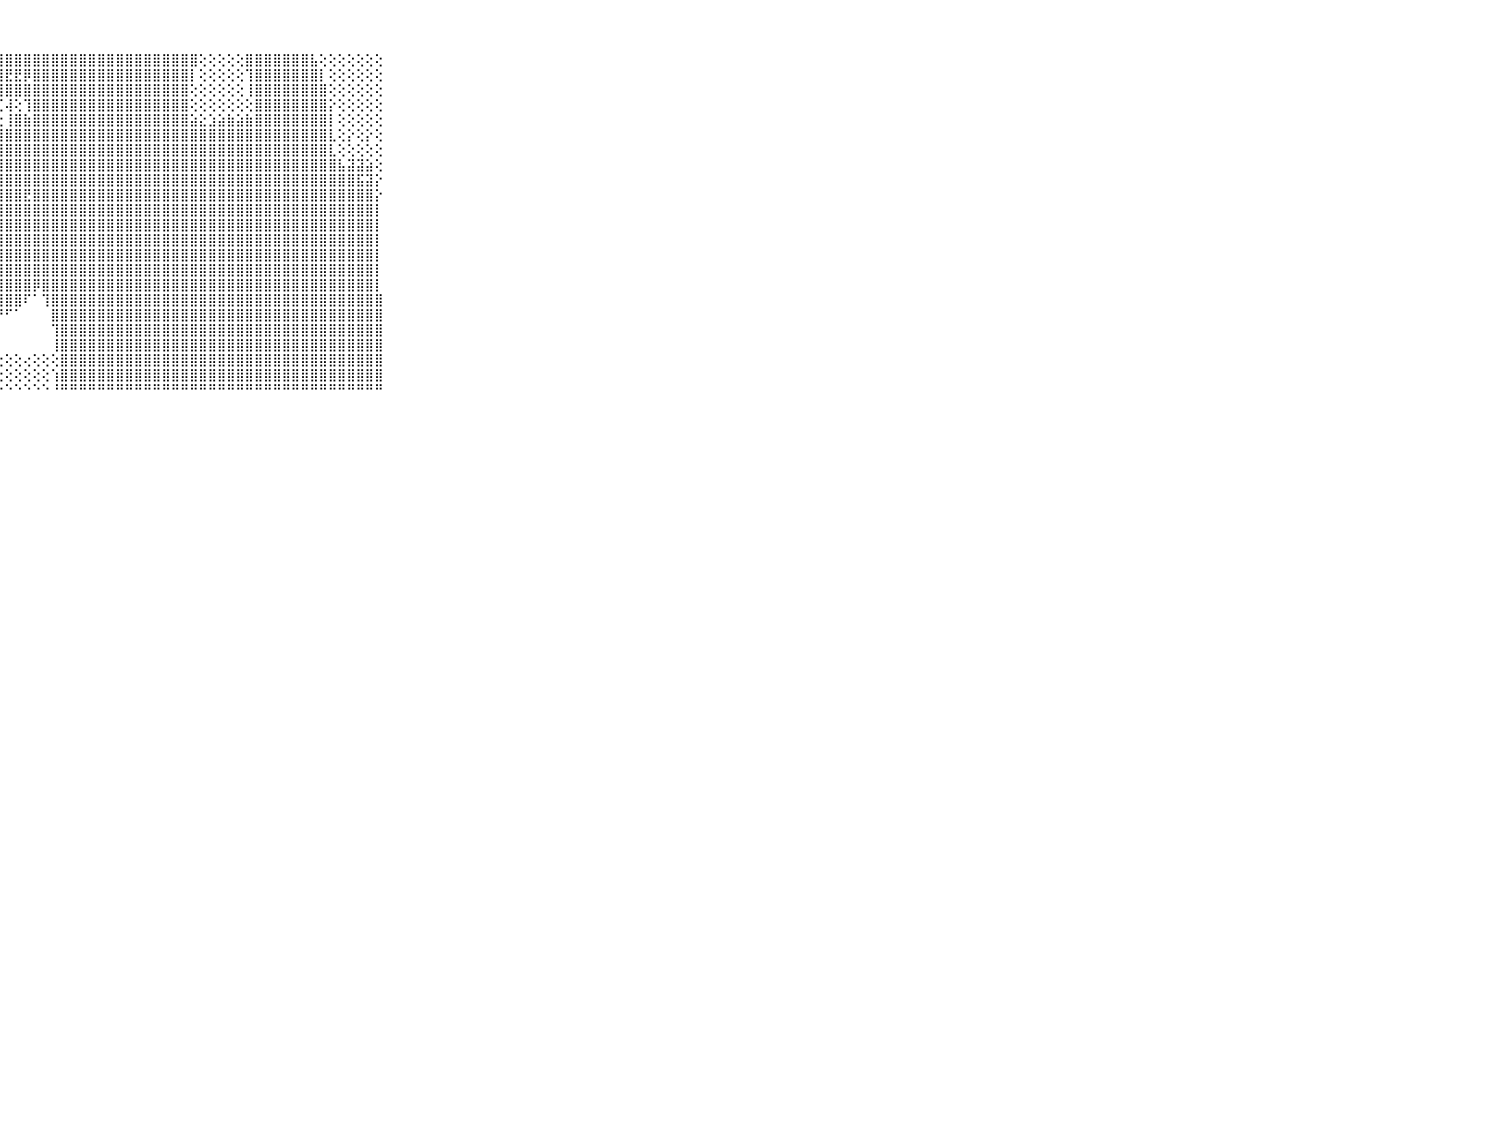

⠀⠀⠀⠀⠀⠀⠀⠀⠀⠀⠀⣿⣿⣿⣿⣿⣿⣿⣿⣿⣿⡿⢿⢿⢿⢟⢿⣿⣿⣿⣿⣿⣿⣿⣿⣿⣿⣿⣿⣿⣿⣿⣿⣿⣿⣿⣿⣿⣿⢕⢕⢕⢕⢕⣿⣿⣿⣿⣿⣿⣿⣧⢕⢕⢕⢕⢕⢕⢕⠀⠀⠀⠀⠀⠀⠀⠀⠀⠀⠀⠀
⠀⠀⠀⠀⠀⠀⠀⠀⠀⠀⠀⣿⣿⣿⣿⣿⣿⣿⡿⢏⢕⢕⢕⢱⣵⢇⣸⣿⣟⣟⡿⣿⣿⣿⣿⣿⣿⣿⣿⣿⣿⣿⣿⣿⣿⣿⣿⣿⡇⢕⢕⢕⢕⢕⢹⣿⣿⣿⣿⣿⣿⣿⡇⢕⢕⢕⢕⢕⢕⠀⠀⠀⠀⠀⠀⠀⠀⠀⠀⠀⠀
⠀⠀⠀⠀⠀⠀⠀⠀⠀⠀⠀⣿⣿⣿⣿⣿⢟⢝⢕⢕⢕⢕⣼⣿⣇⣱⣿⣿⣿⣿⣿⣿⣿⣿⣿⣿⣿⣿⣿⣿⣿⣿⣿⣿⣿⣿⣿⣿⢕⢕⢕⢕⢕⢕⢸⣿⣿⣿⣿⣿⣿⣿⣿⢕⢕⢕⢕⢕⢕⠀⠀⠀⠀⠀⠀⠀⠀⠀⠀⠀⠀
⠀⠀⠀⠀⠀⠀⠀⠀⠀⠀⠀⣿⣿⣿⡿⢏⣕⢕⢕⣕⢕⢱⣾⣿⡿⢟⠏⢏⢼⢕⢹⣿⣿⣿⣿⣿⣿⣿⣿⣿⣿⣿⣿⣿⣿⣿⣿⣿⢕⢕⢕⢕⢕⢕⢕⣿⣿⣿⣿⣿⣿⣿⣿⡕⢕⢕⢕⢕⢕⠀⠀⠀⠀⠀⠀⠀⠀⠀⠀⠀⠀
⠀⠀⠀⠀⠀⠀⠀⠀⠀⠀⠀⣿⣿⣿⣇⢸⣿⣕⣕⢻⢕⢜⢑⢕⢁⢄⢄⢕⢸⣿⣷⣿⣿⣿⣿⣿⣿⣿⣿⣿⣿⣿⣿⣿⣿⣿⣿⣿⣵⣕⣱⣵⣷⣵⣷⣿⣿⣿⣿⣿⣿⣿⣿⡇⢕⢕⢕⢕⢕⠀⠀⠀⠀⠀⠀⠀⠀⠀⠀⠀⠀
⠀⠀⠀⠀⠀⠀⠀⠀⠀⠀⠀⣿⣿⣿⣿⢜⢿⣿⣿⣿⣷⣷⣿⣷⣷⣷⣷⣿⣿⣿⣿⣿⣿⣿⣿⣿⣿⣿⣿⣿⣿⣿⣿⣿⣿⣿⣿⣿⣿⣿⣿⣿⣿⣿⣿⣿⣿⣿⣿⣿⣿⣿⣿⣇⢕⡕⢕⡕⢕⠀⠀⠀⠀⠀⠀⠀⠀⠀⠀⠀⠀
⠀⠀⠀⠀⠀⠀⠀⠀⠀⠀⠀⣿⣿⣿⣿⢕⣾⣼⣿⣿⣿⣿⣿⣿⣿⣿⣿⣿⣿⣿⣿⣿⣿⣿⣿⣿⣿⣿⣿⣿⣿⣿⣿⣿⣿⣿⣿⣿⣿⣿⣿⣿⣿⣿⣿⣿⣿⣿⣿⣿⣿⣿⣿⣇⢕⢕⢕⢕⢕⠀⠀⠀⠀⠀⠀⠀⠀⠀⠀⠀⠀
⠀⠀⠀⠀⠀⠀⠀⠀⠀⠀⠀⣿⣿⣿⣿⢕⢜⣿⣿⣿⣿⣿⣿⣿⣿⣿⣿⣿⣿⣿⣿⣿⣿⣿⣿⣿⣿⣿⣿⣿⣿⣿⣿⣿⣿⣿⣿⣿⣿⣿⣿⣿⣿⣿⣿⣿⣿⣿⣿⣿⣿⣿⣿⣿⣧⣽⣽⣵⢕⠀⠀⠀⠀⠀⠀⠀⠀⠀⠀⠀⠀
⠀⠀⠀⠀⠀⠀⠀⠀⠀⠀⠀⣿⣿⣿⣿⡇⢕⢿⣿⣿⣿⣿⣿⣿⣿⣿⣿⣿⣿⣿⣿⣿⣿⣿⣿⣿⣿⣿⣿⣿⣿⣿⣿⣿⣿⣿⣿⣿⣿⣿⣿⣿⣿⣿⣿⣿⣿⣿⣿⣿⣿⣿⣿⣿⣿⣿⣯⣽⡕⠀⠀⠀⠀⠀⠀⠀⠀⠀⠀⠀⠀
⠀⠀⠀⠀⠀⠀⠀⠀⠀⠀⠀⣿⣿⣿⣿⣿⣕⣻⣿⣿⣿⣿⣿⣿⣿⣿⣿⣿⣿⣿⣟⣿⣿⣿⣿⣿⣿⣿⣿⣿⣿⣿⣿⣿⣿⣿⣿⣿⣿⣿⣿⣿⣿⣿⣿⣿⣿⣿⣿⣿⣿⣿⣿⣿⣿⣿⣿⣿⡕⠀⠀⠀⠀⠀⠀⠀⠀⠀⠀⠀⠀
⠀⠀⠀⠀⠀⠀⠀⠀⠀⠀⠀⣿⣿⣿⣿⣿⣿⣿⣿⣿⣿⣿⣿⣿⣿⣿⣿⣿⣿⣿⣿⣿⣿⣿⣿⣿⣿⣿⣿⣿⣿⣿⣿⣿⣿⣿⣿⣿⣿⣿⣿⣿⣿⣿⣿⣿⣿⣿⣿⣿⣿⣿⣿⣿⣿⣿⣿⣿⡇⠀⠀⠀⠀⠀⠀⠀⠀⠀⠀⠀⠀
⠀⠀⠀⠀⠀⠀⠀⠀⠀⠀⠀⣿⣿⣿⣿⣿⣿⣿⣿⣿⣿⣿⣿⣿⣿⣿⣿⣿⣿⣿⣿⣿⣿⣿⣿⣿⣿⣿⣿⣿⣿⣿⣿⣿⣿⣿⣿⣿⣿⣿⣿⣿⣿⣿⣿⣿⣿⣿⣿⣿⣿⣿⣿⣿⣿⣿⣿⣿⡇⠀⠀⠀⠀⠀⠀⠀⠀⠀⠀⠀⠀
⠀⠀⠀⠀⠀⠀⠀⠀⠀⠀⠀⣿⣿⣿⣿⣿⣿⣿⣿⣿⣿⣿⣿⣿⣿⣿⣿⣿⣿⣿⣿⣿⣿⣿⣿⣿⣿⣿⣿⣿⣿⣿⣿⣿⣿⣿⣿⣿⣿⣿⣿⣿⣿⣿⣿⣿⣿⣿⣿⣿⣿⣿⣿⣿⣿⣿⣿⣿⡇⠀⠀⠀⠀⠀⠀⠀⠀⠀⠀⠀⠀
⠀⠀⠀⠀⠀⠀⠀⠀⠀⠀⠀⣿⣿⣿⣿⣿⣿⣿⢿⣿⣿⣿⣿⣿⣿⣿⣿⣿⣿⣿⣿⣿⣿⣿⣿⣿⣿⣿⣿⣿⣿⣿⣿⣿⣿⣿⣿⣿⣿⣿⣿⣿⣿⣿⣿⣿⣿⣿⣿⣿⣿⣿⣿⣿⣿⣿⣿⣿⡇⠀⠀⠀⠀⠀⠀⠀⠀⠀⠀⠀⠀
⠀⠀⠀⠀⠀⠀⠀⠀⠀⠀⠀⣿⣿⣿⣿⣿⣿⢏⢸⣿⣿⣿⣿⣿⣿⣿⣿⣿⣿⣿⣿⣿⣿⣿⣿⣿⣿⣿⣿⣿⣿⣿⣿⣿⣿⣿⣿⣿⣿⣿⣿⣿⣿⣿⣿⣿⣿⣿⣿⣿⣿⣿⣿⣿⣿⣿⣿⣿⡇⠀⠀⠀⠀⠀⠀⠀⠀⠀⠀⠀⠀
⠀⠀⠀⠀⠀⠀⠀⠀⠀⠀⠀⣿⣿⣿⣿⣿⣿⢕⢕⣿⣿⣿⣿⣿⣿⣿⣿⣿⣿⣿⣿⡿⣿⣿⣿⣿⣿⣿⣿⣿⣿⣿⣿⣿⣿⣿⣿⣿⣿⣿⣿⣿⣿⣿⣿⣿⣿⣿⣿⣿⣿⣿⣿⣿⣿⣿⣿⣿⡇⠀⠀⠀⠀⠀⠀⠀⠀⠀⠀⠀⠀
⠀⠀⠀⠀⠀⠀⠀⠀⠀⠀⠀⣿⣿⣿⣿⣿⣿⣇⢕⢜⢿⣿⣿⣿⣿⣿⣿⣿⣿⣿⠏⠁⢹⣿⣿⣿⣿⣿⣿⣿⣿⣿⣿⣿⣿⣿⣿⣿⣿⣿⣿⣿⣿⣿⣿⣿⣿⣿⣿⣿⣿⣿⣿⣿⣿⣿⣿⣿⣿⠀⠀⠀⠀⠀⠀⠀⠀⠀⠀⠀⠀
⠀⠀⠀⠀⠀⠀⠀⠀⠀⠀⠀⣿⣿⣿⣿⣿⣿⣿⡇⢕⢕⢝⢻⢿⢝⠝⠟⠟⠋⠁⠀⠀⠀⣿⣿⣿⣿⣿⣿⣿⣿⣿⣿⣿⣿⣿⣿⣿⣿⣿⣿⣿⣿⣿⣿⣿⣿⣿⣿⣿⣿⣿⣿⣿⣿⣿⣿⣿⣿⠀⠀⠀⠀⠀⠀⠀⠀⠀⠀⠀⠀
⠀⠀⠀⠀⠀⠀⠀⠀⠀⠀⠀⣿⣿⣿⣿⣿⣿⣿⣿⢕⢕⢕⢔⠑⠑⠀⠀⠀⠀⠀⠀⠀⠀⢹⣿⣿⣿⣿⣿⣿⣿⣿⣿⣿⣿⣿⣿⣿⣿⣿⣿⣿⣿⣿⣿⣿⣿⣿⣿⣿⣿⣿⣿⣿⣿⣿⣿⣿⣿⠀⠀⠀⠀⠀⠀⠀⠀⠀⠀⠀⠀
⠀⠀⠀⠀⠀⠀⠀⠀⠀⠀⠀⣿⣿⣿⣿⣿⣿⣿⣿⢇⢕⢕⢕⢕⢕⢔⠐⠀⠀⠀⠀⠀⠀⢸⣿⣿⣿⣿⣿⣿⣿⣿⣿⣿⣿⣿⣿⣿⣿⣿⣿⣿⣿⣿⣿⣿⣿⣿⣿⣿⣿⣿⣿⣿⣿⣿⣿⣿⣿⠀⠀⠀⠀⠀⠀⠀⠀⠀⠀⠀⠀
⠀⠀⠀⠀⠀⠀⠀⠀⠀⠀⠀⣿⣿⣿⣿⣿⣿⣿⣿⣧⡕⢕⢕⢕⢕⢕⢕⢕⢕⢕⢔⢕⢕⢕⣿⣿⣿⣿⣿⣿⣿⣿⣿⣿⣿⣿⣿⣿⣿⣿⣿⣿⣿⣿⣿⣿⣿⣿⣿⣿⣿⣿⣿⣿⣿⣿⣿⣿⣿⠀⠀⠀⠀⠀⠀⠀⠀⠀⠀⠀⠀
⠀⠀⠀⠀⠀⠀⠀⠀⠀⠀⠀⣿⣿⣿⣿⣿⣿⣿⣿⣿⣿⣧⢕⢕⢕⢕⢕⢕⢕⢕⢕⢕⢕⢱⣿⣿⣿⣿⣿⣿⣿⣿⣿⣿⣿⣿⣿⣿⣿⣿⣿⣿⣿⣿⣿⣿⣿⣿⣿⣿⣿⣿⣿⣿⣿⣿⣿⣿⣿⠀⠀⠀⠀⠀⠀⠀⠀⠀⠀⠀⠀
⠀⠀⠀⠀⠀⠀⠀⠀⠀⠀⠀⠛⠛⠛⠛⠛⠛⠛⠛⠛⠛⠛⠛⠃⠑⠑⠑⠑⠑⠑⠑⠑⠑⠘⠛⠛⠛⠛⠛⠛⠛⠛⠛⠛⠛⠛⠛⠛⠛⠛⠛⠛⠛⠛⠛⠛⠛⠛⠛⠛⠛⠛⠛⠛⠛⠛⠛⠛⠛⠀⠀⠀⠀⠀⠀⠀⠀⠀⠀⠀⠀